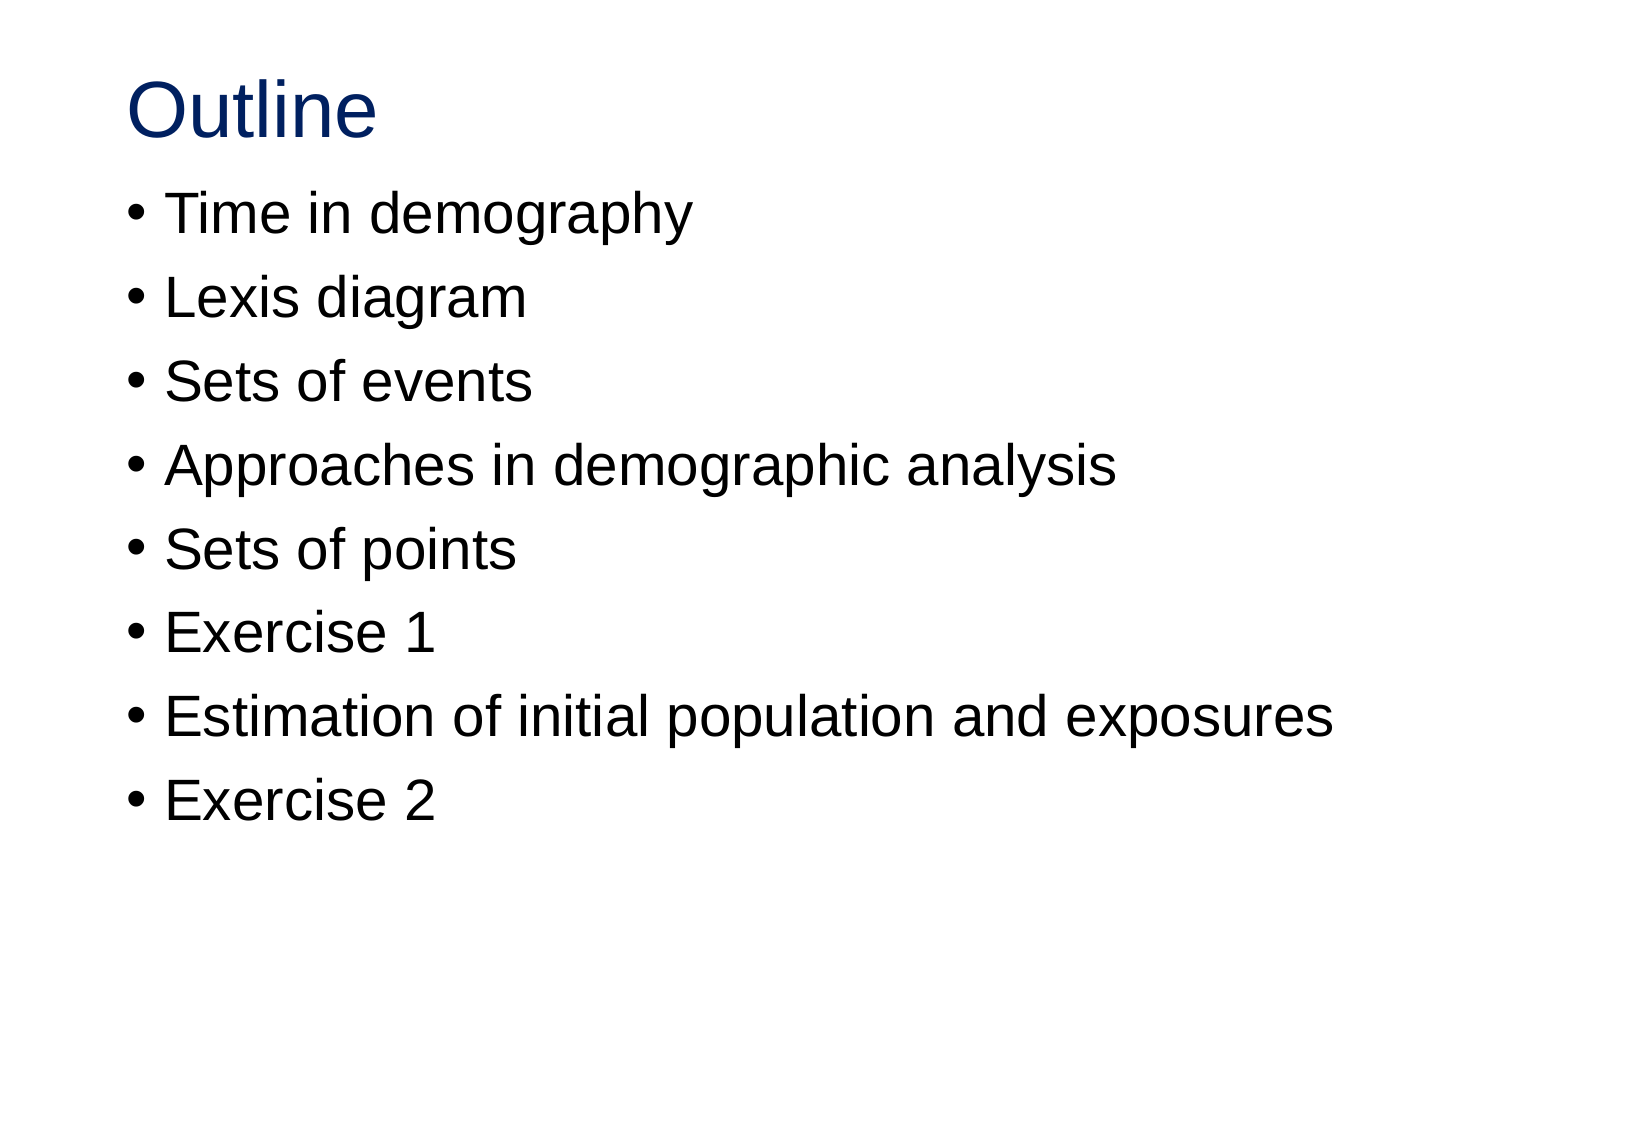

# Outline
Time in demography
Lexis diagram
Sets of events
Approaches in demographic analysis
Sets of points
Exercise 1
Estimation of initial population and exposures
Exercise 2